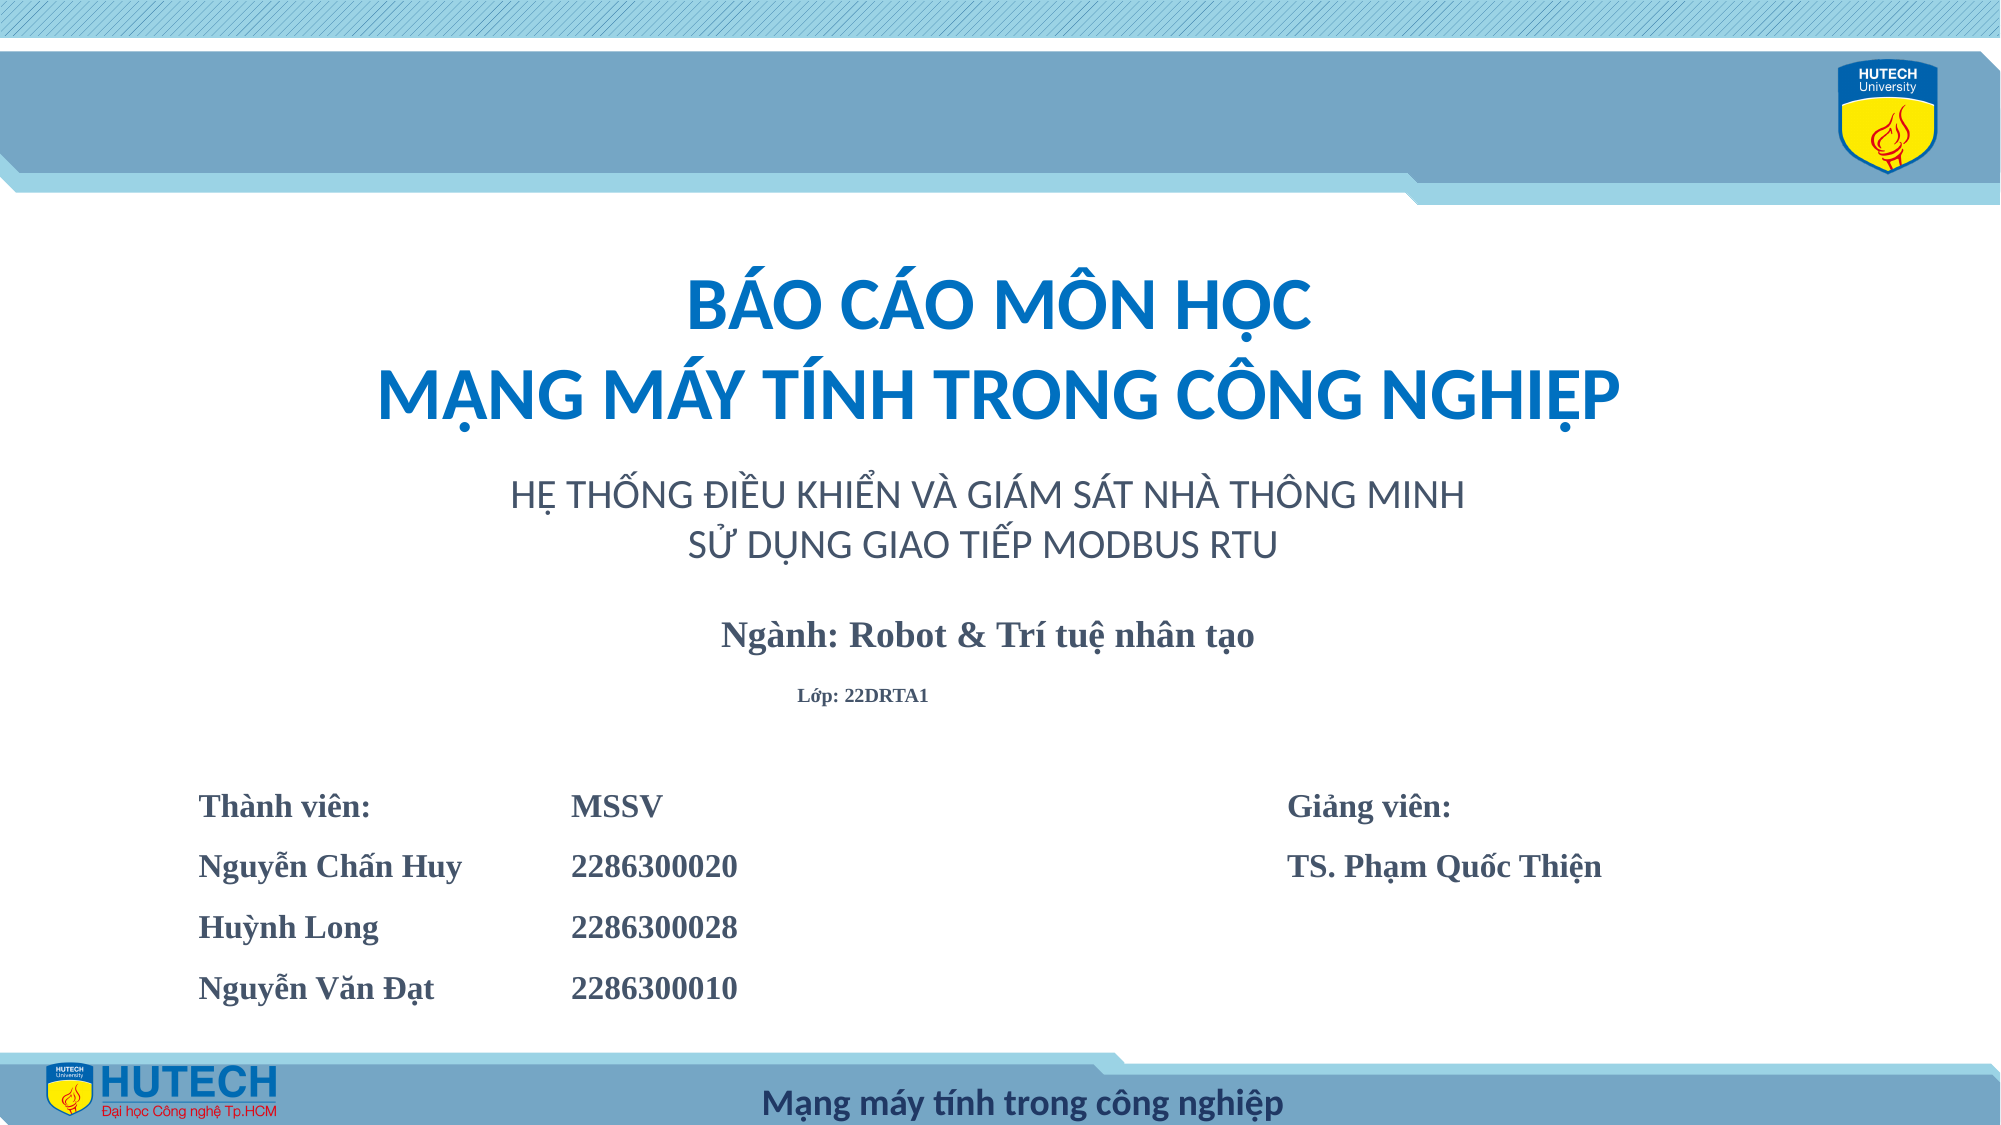

BÁO CÁO MÔN HỌC
MẠNG MÁY TÍNH TRONG CÔNG NGHIỆP
HỆ THỐNG ĐIỀU KHIỂN VÀ GIÁM SÁT NHÀ THÔNG MINH
SỬ DỤNG GIAO TIẾP MODBUS RTU
Ngành: Robot & Trí tuệ nhân tạo
Lớp: 22DRTA1
| Thành viên: | MSSV | Giảng viên: |
| --- | --- | --- |
| Nguyễn Chấn Huy | 2286300020 | TS. Phạm Quốc Thiện |
| Huỳnh Long | 2286300028 |  |
| Nguyễn Văn Đạt | 2286300010 |  |
1